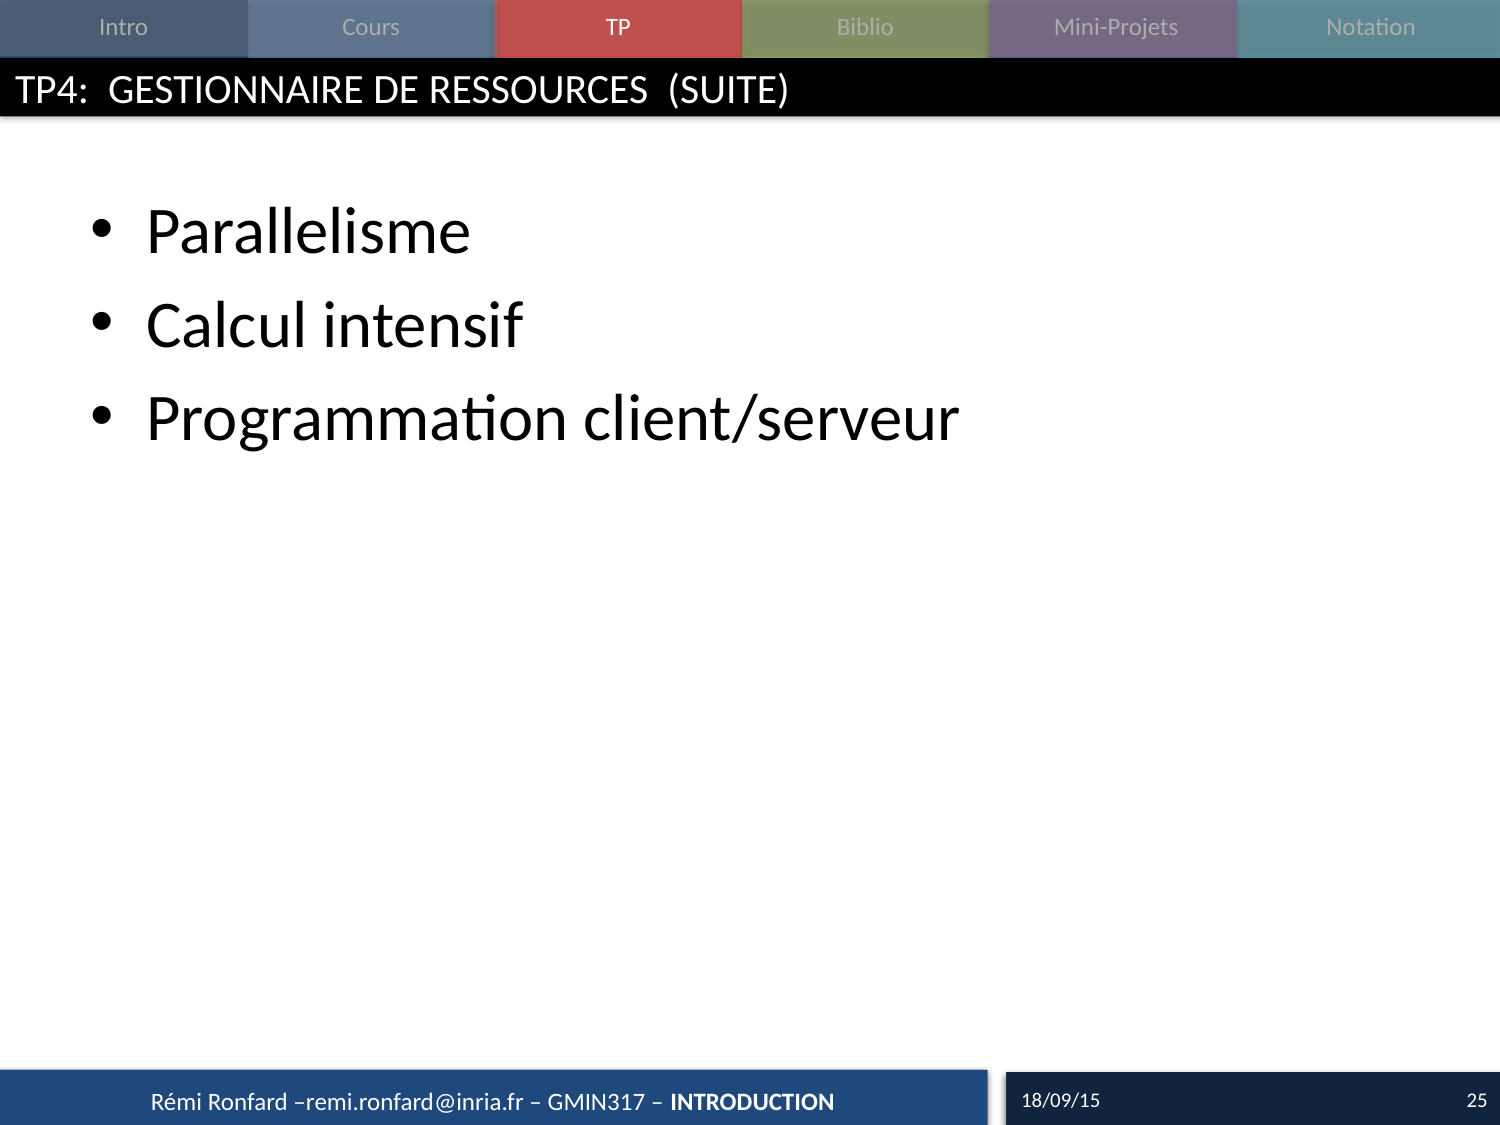

# TP4:  GESTIONNAIRE DE RESSOURCES  (SUITE)
Parallelisme
Calcul intensif
Programmation client/serveur

18/09/15
25
Rémi Ronfard –remi.ronfard@inria.fr – GMIN317 – INTRODUCTION